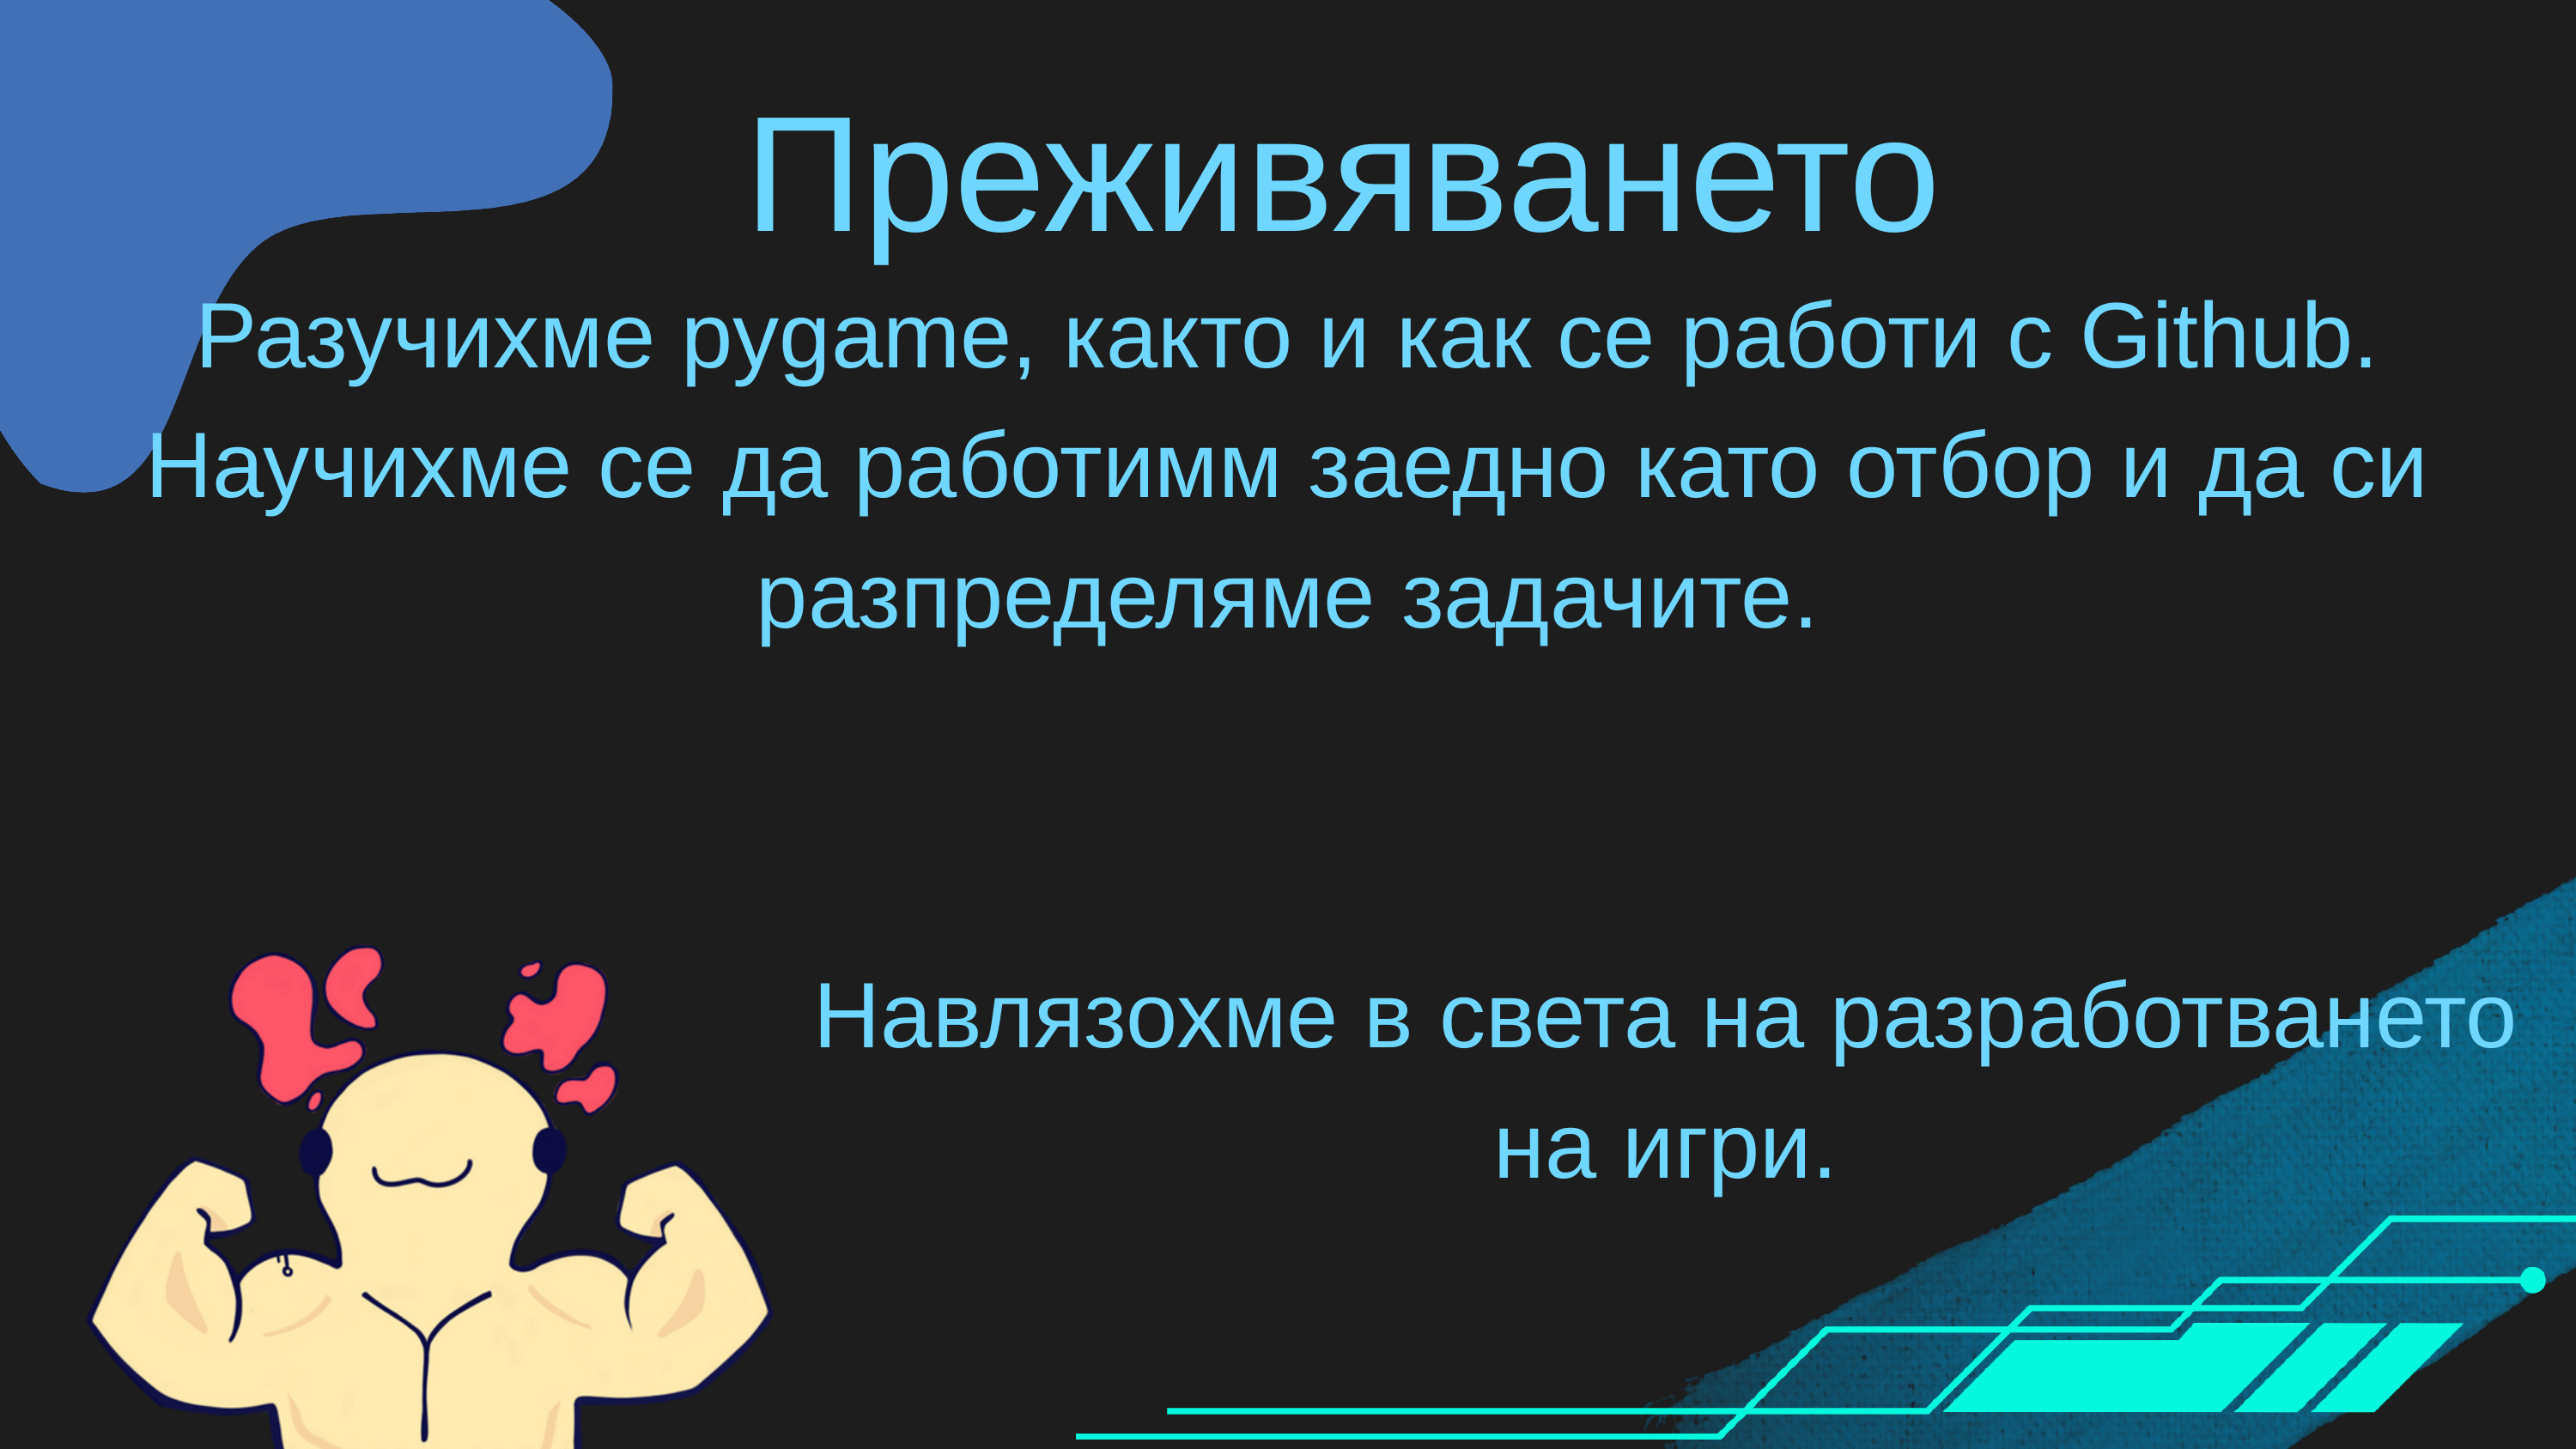

Преживяването
Разучихме pygame, както и как се работи с Github.
Научихме се да работимм заедно като отбор и да си разпределяме задачите.

Навлязохме в света на разработването на игри.